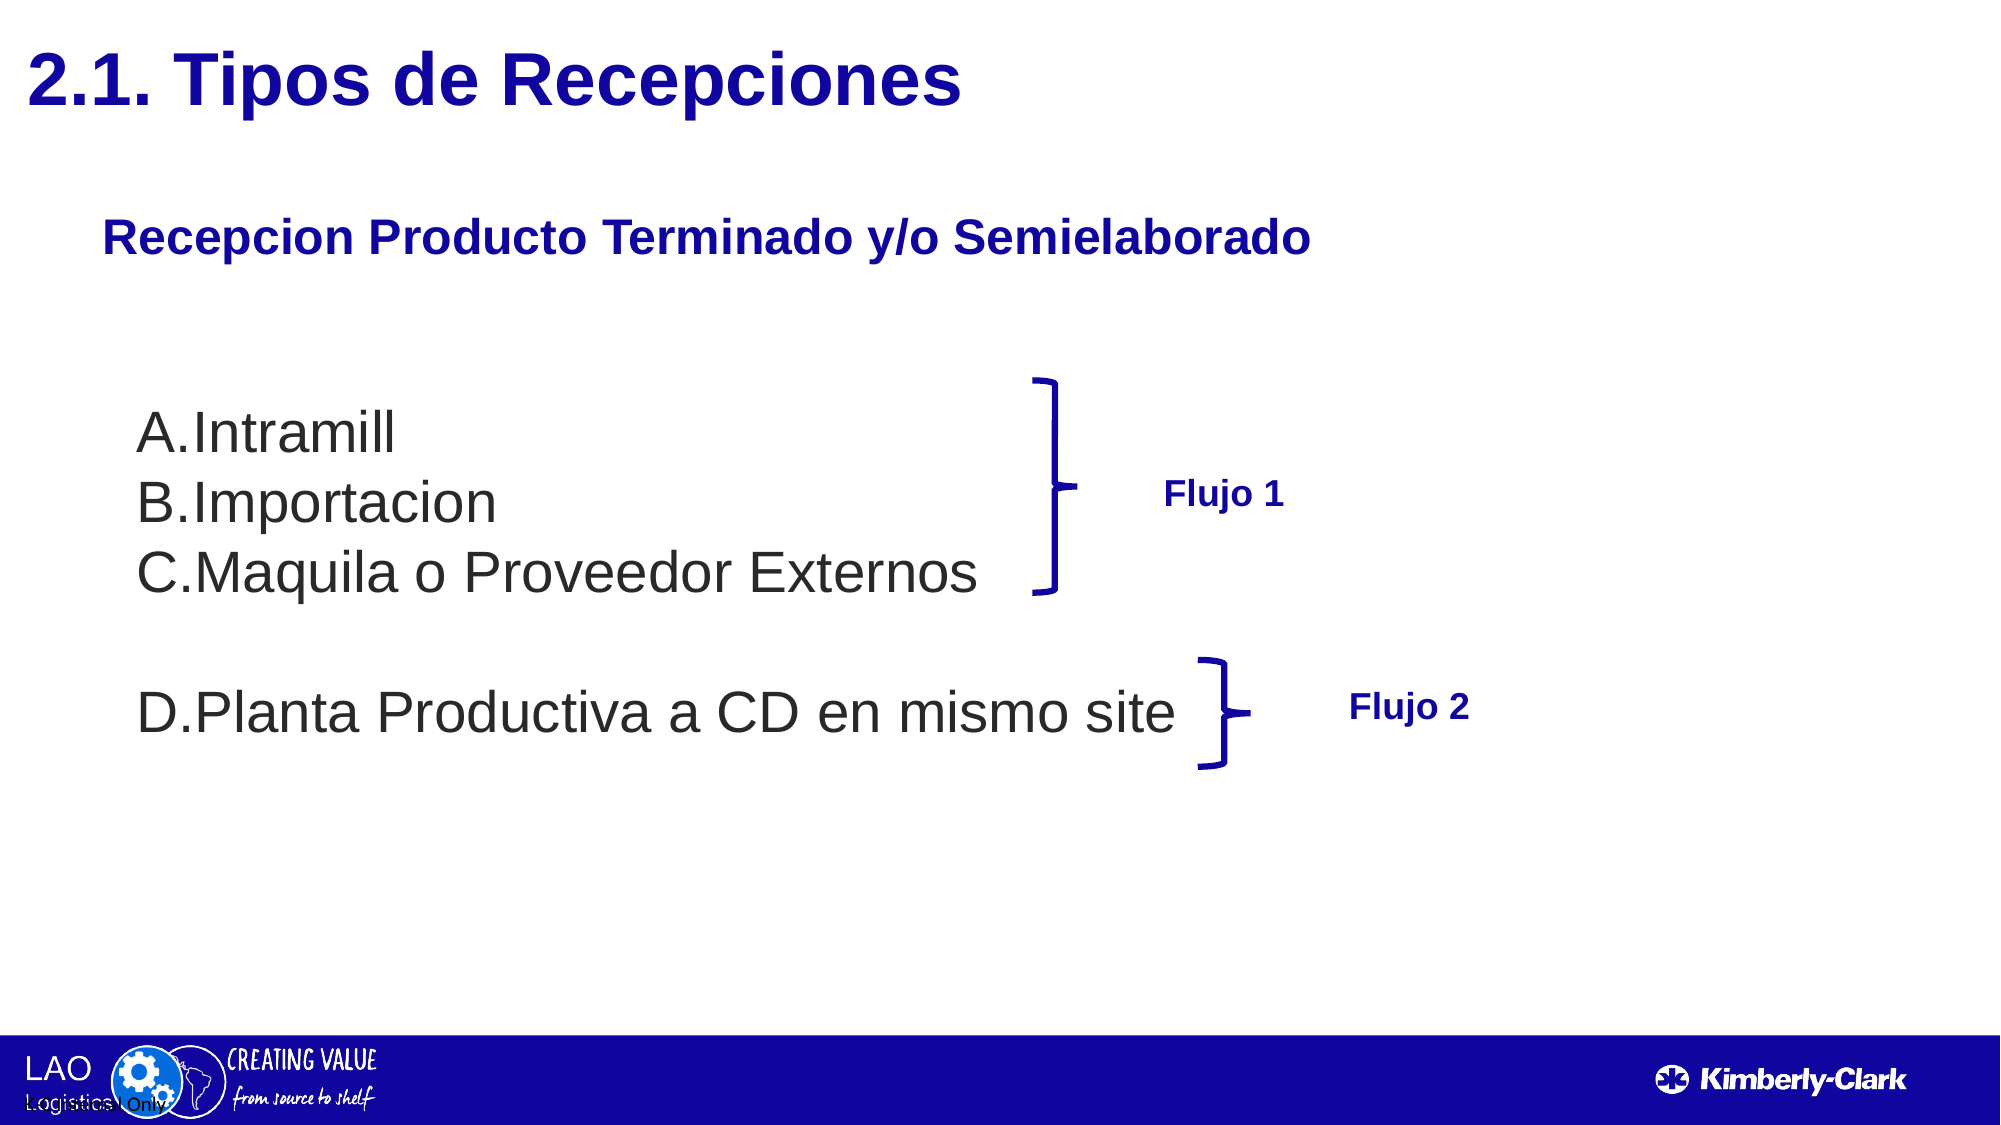

2.1. Tipos de Recepciones

Recepcion Producto Terminado y/o Semielaborado

Intramill
Importacion
Maquila o Proveedor Externos

D.Planta Productiva a CD en mismo site

Flujo 1

Flujo 2